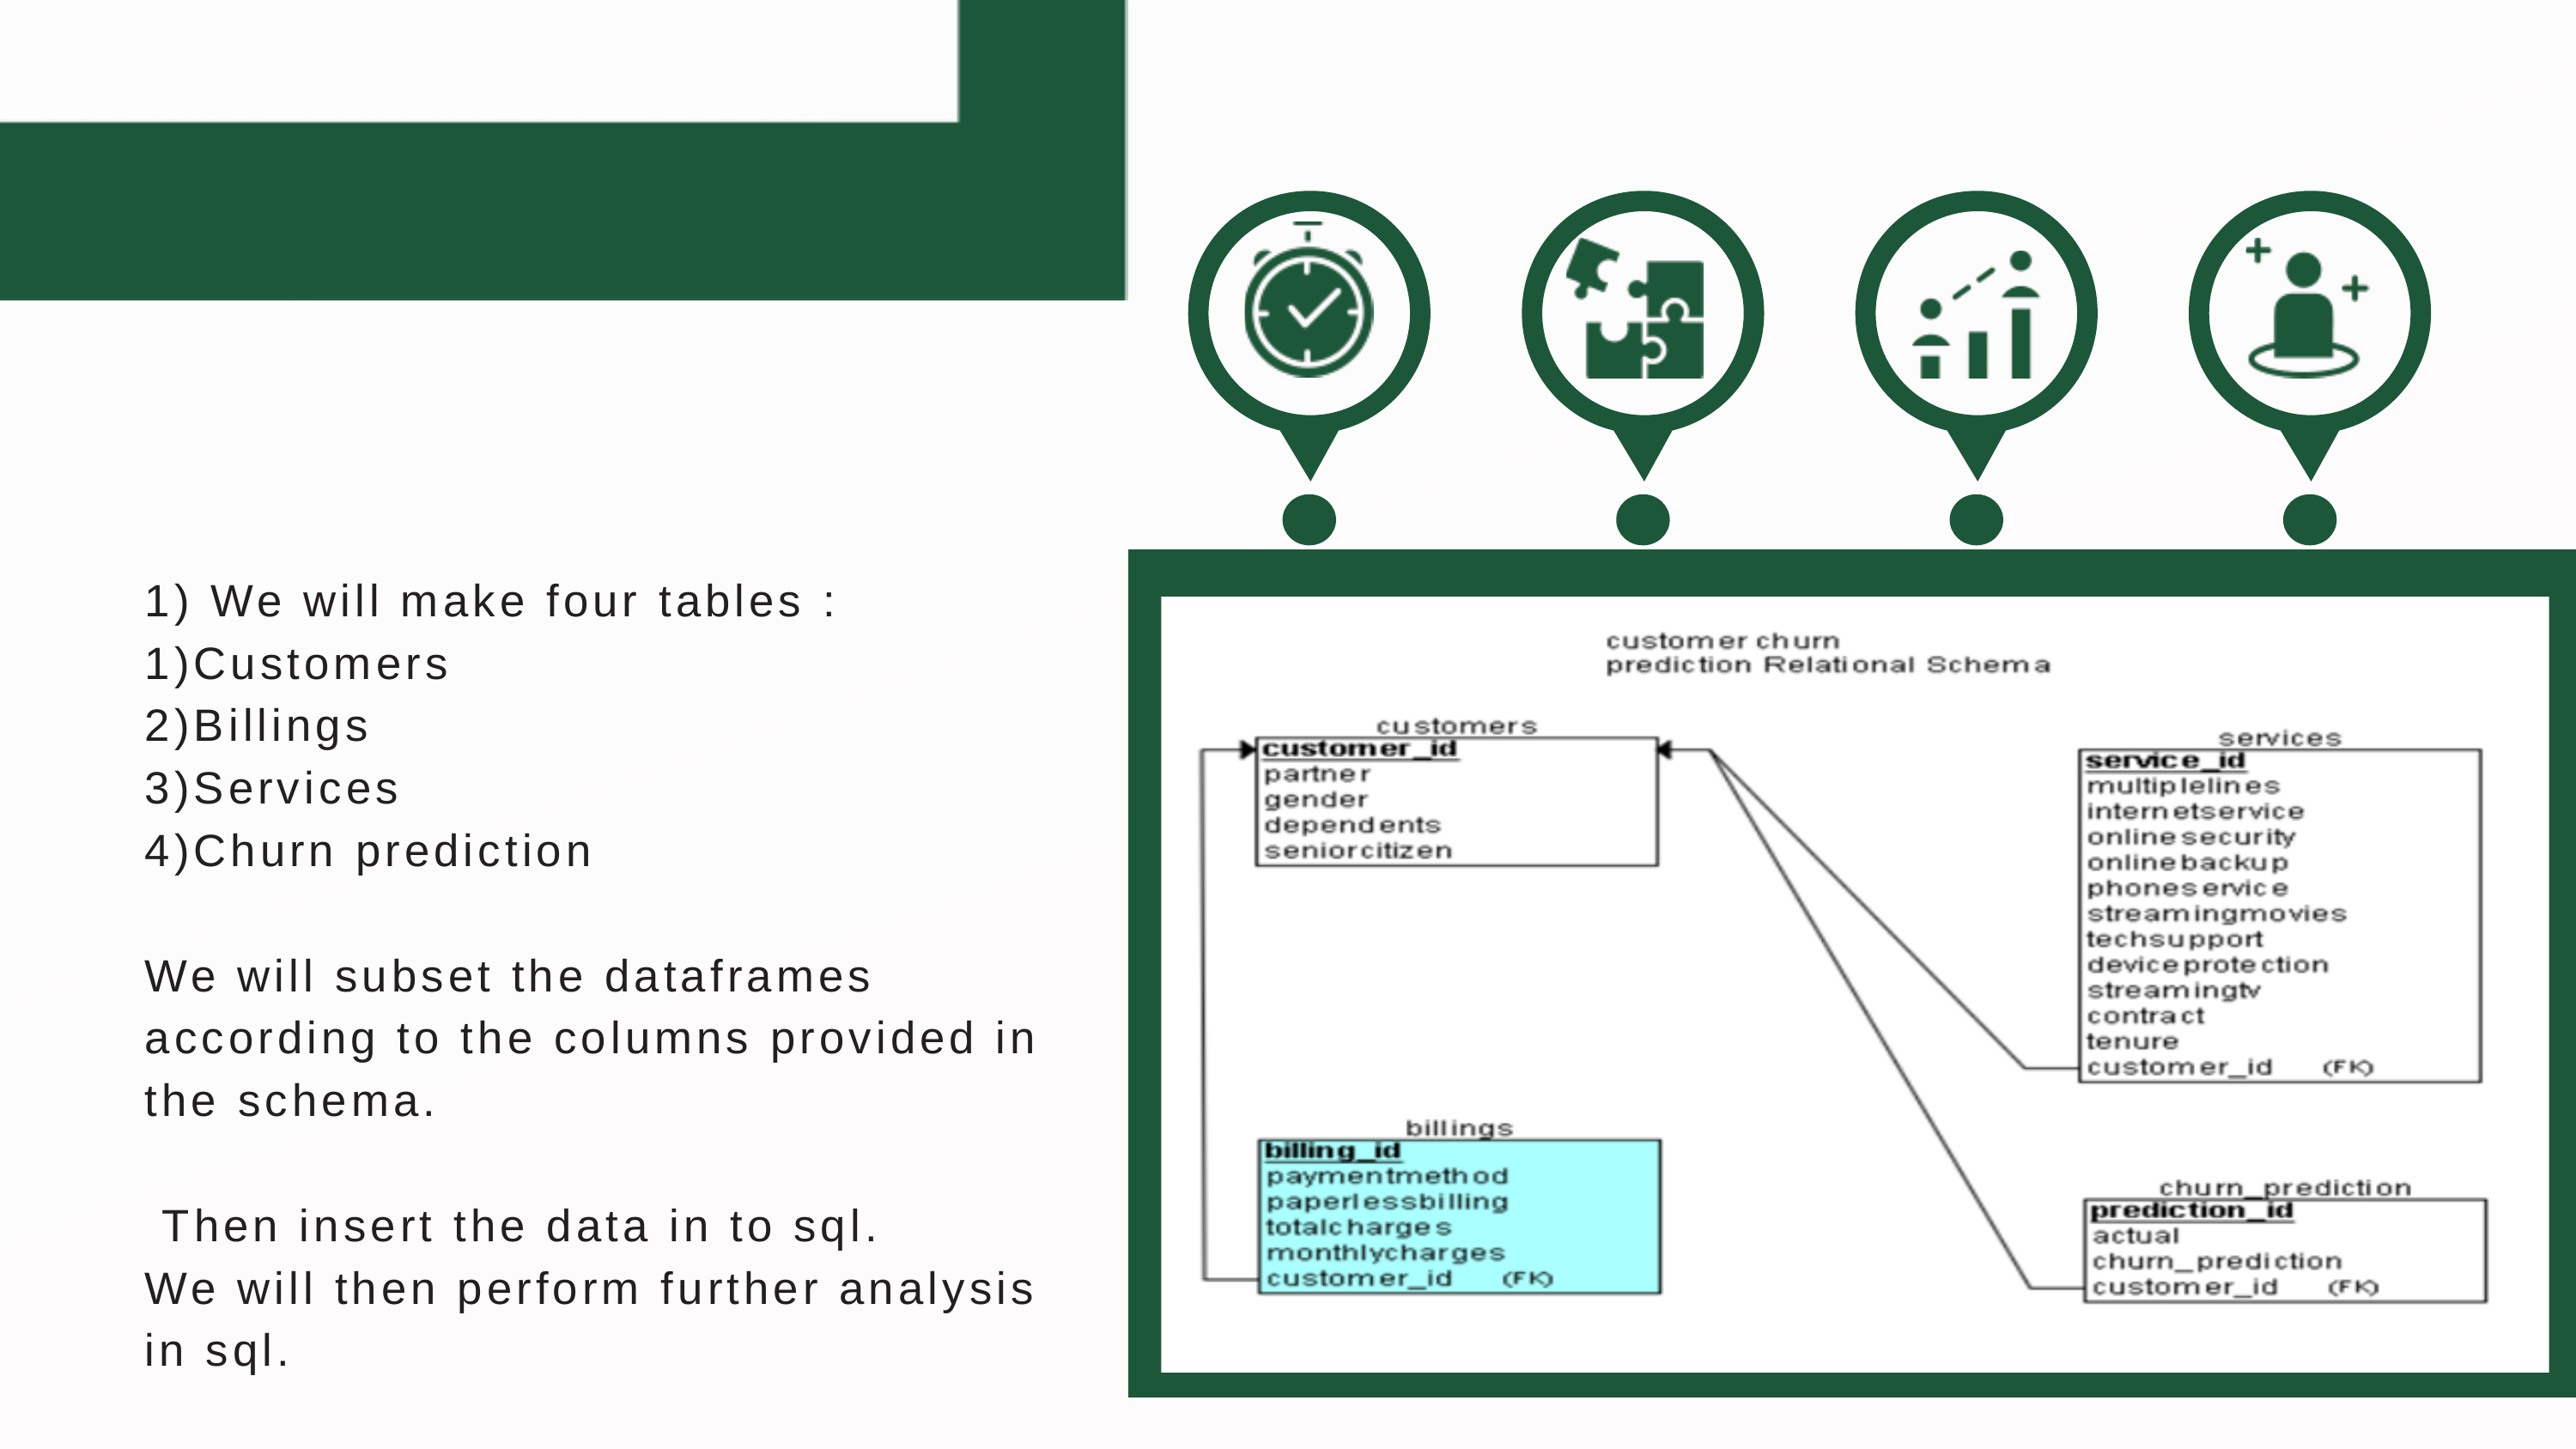

Relational Schema

1) We will make four tables :
1)Customers
2)Billings
3)Services
4)Churn prediction

We will subset the dataframes according to the columns provided in the schema.

 Then insert the data in to sql.
We will then perform further analysis in sql.